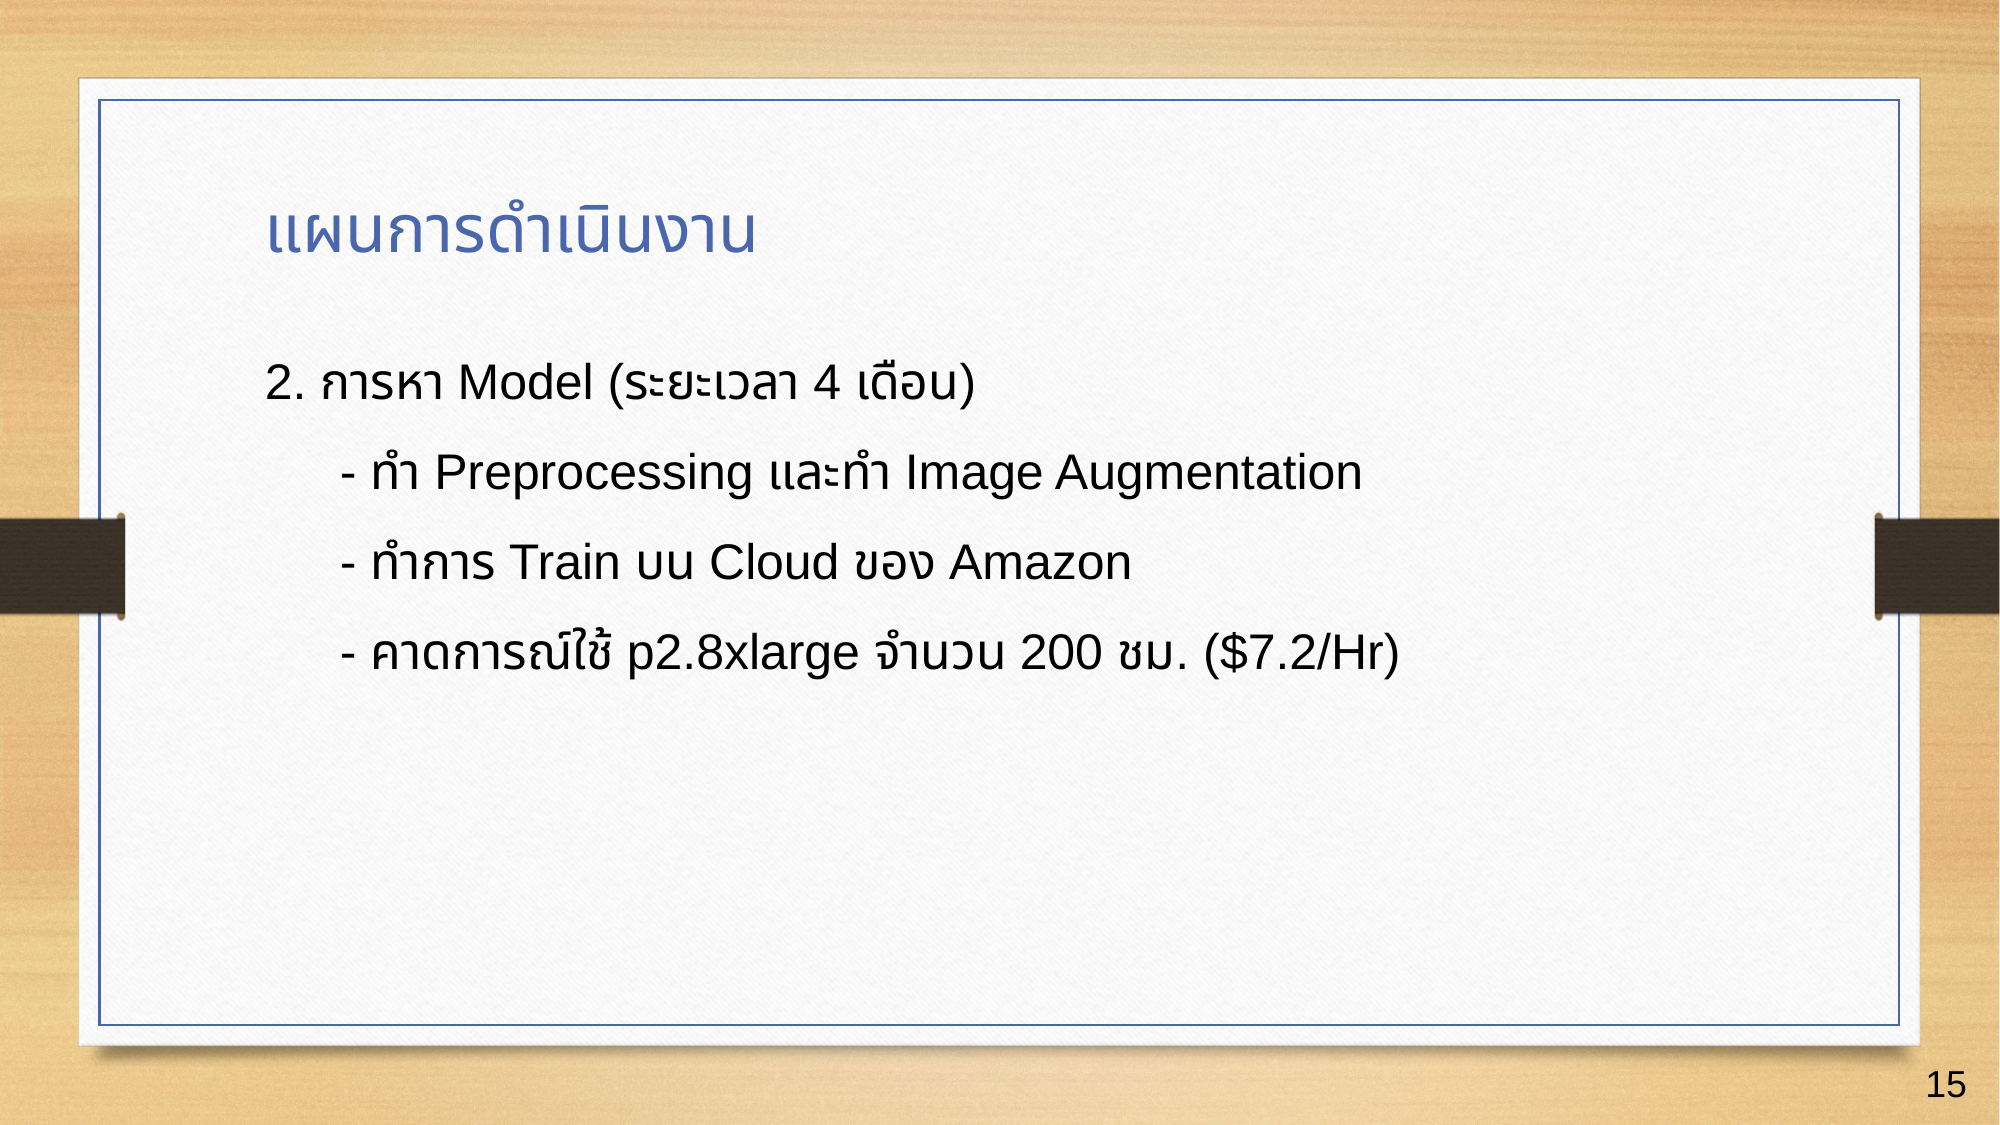

# แผนการดำเนินงาน
2. การหา Model (ระยะเวลา 4 เดือน)
- ทำ Preprocessing และทำ Image Augmentation
- ทำการ Train บน Cloud ของ Amazon
- คาดการณ์ใช้ p2.8xlarge จำนวน 200 ชม. ($7.2/Hr)

15